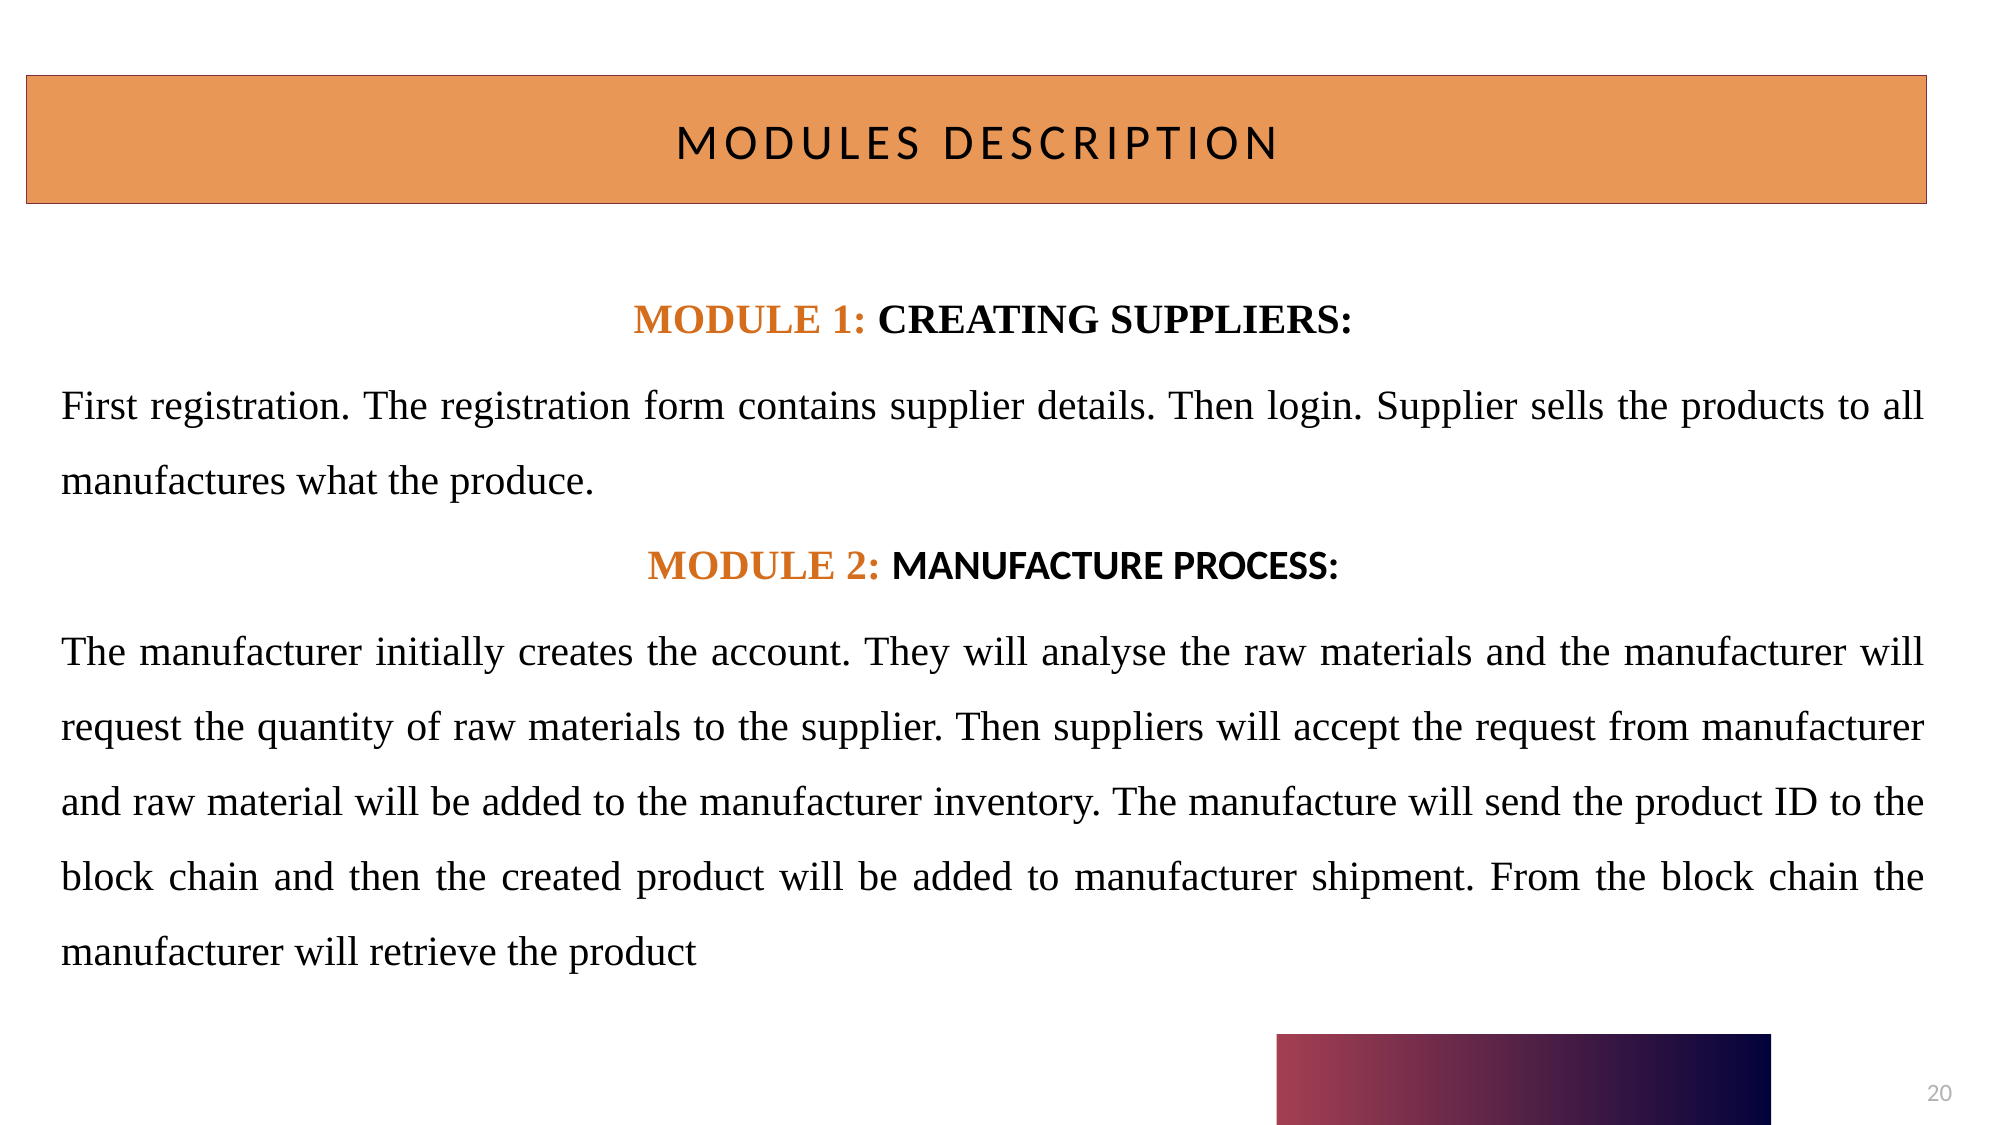

# Modules description
MODULE 1: CREATING SUPPLIERS:
First registration. The registration form contains supplier details. Then login. Supplier sells the products to all manufactures what the produce.
MODULE 2: MANUFACTURE PROCESS:
The manufacturer initially creates the account. They will analyse the raw materials and the manufacturer will request the quantity of raw materials to the supplier. Then suppliers will accept the request from manufacturer and raw material will be added to the manufacturer inventory. The manufacture will send the product ID to the block chain and then the created product will be added to manufacturer shipment. From the block chain the manufacturer will retrieve the product
20